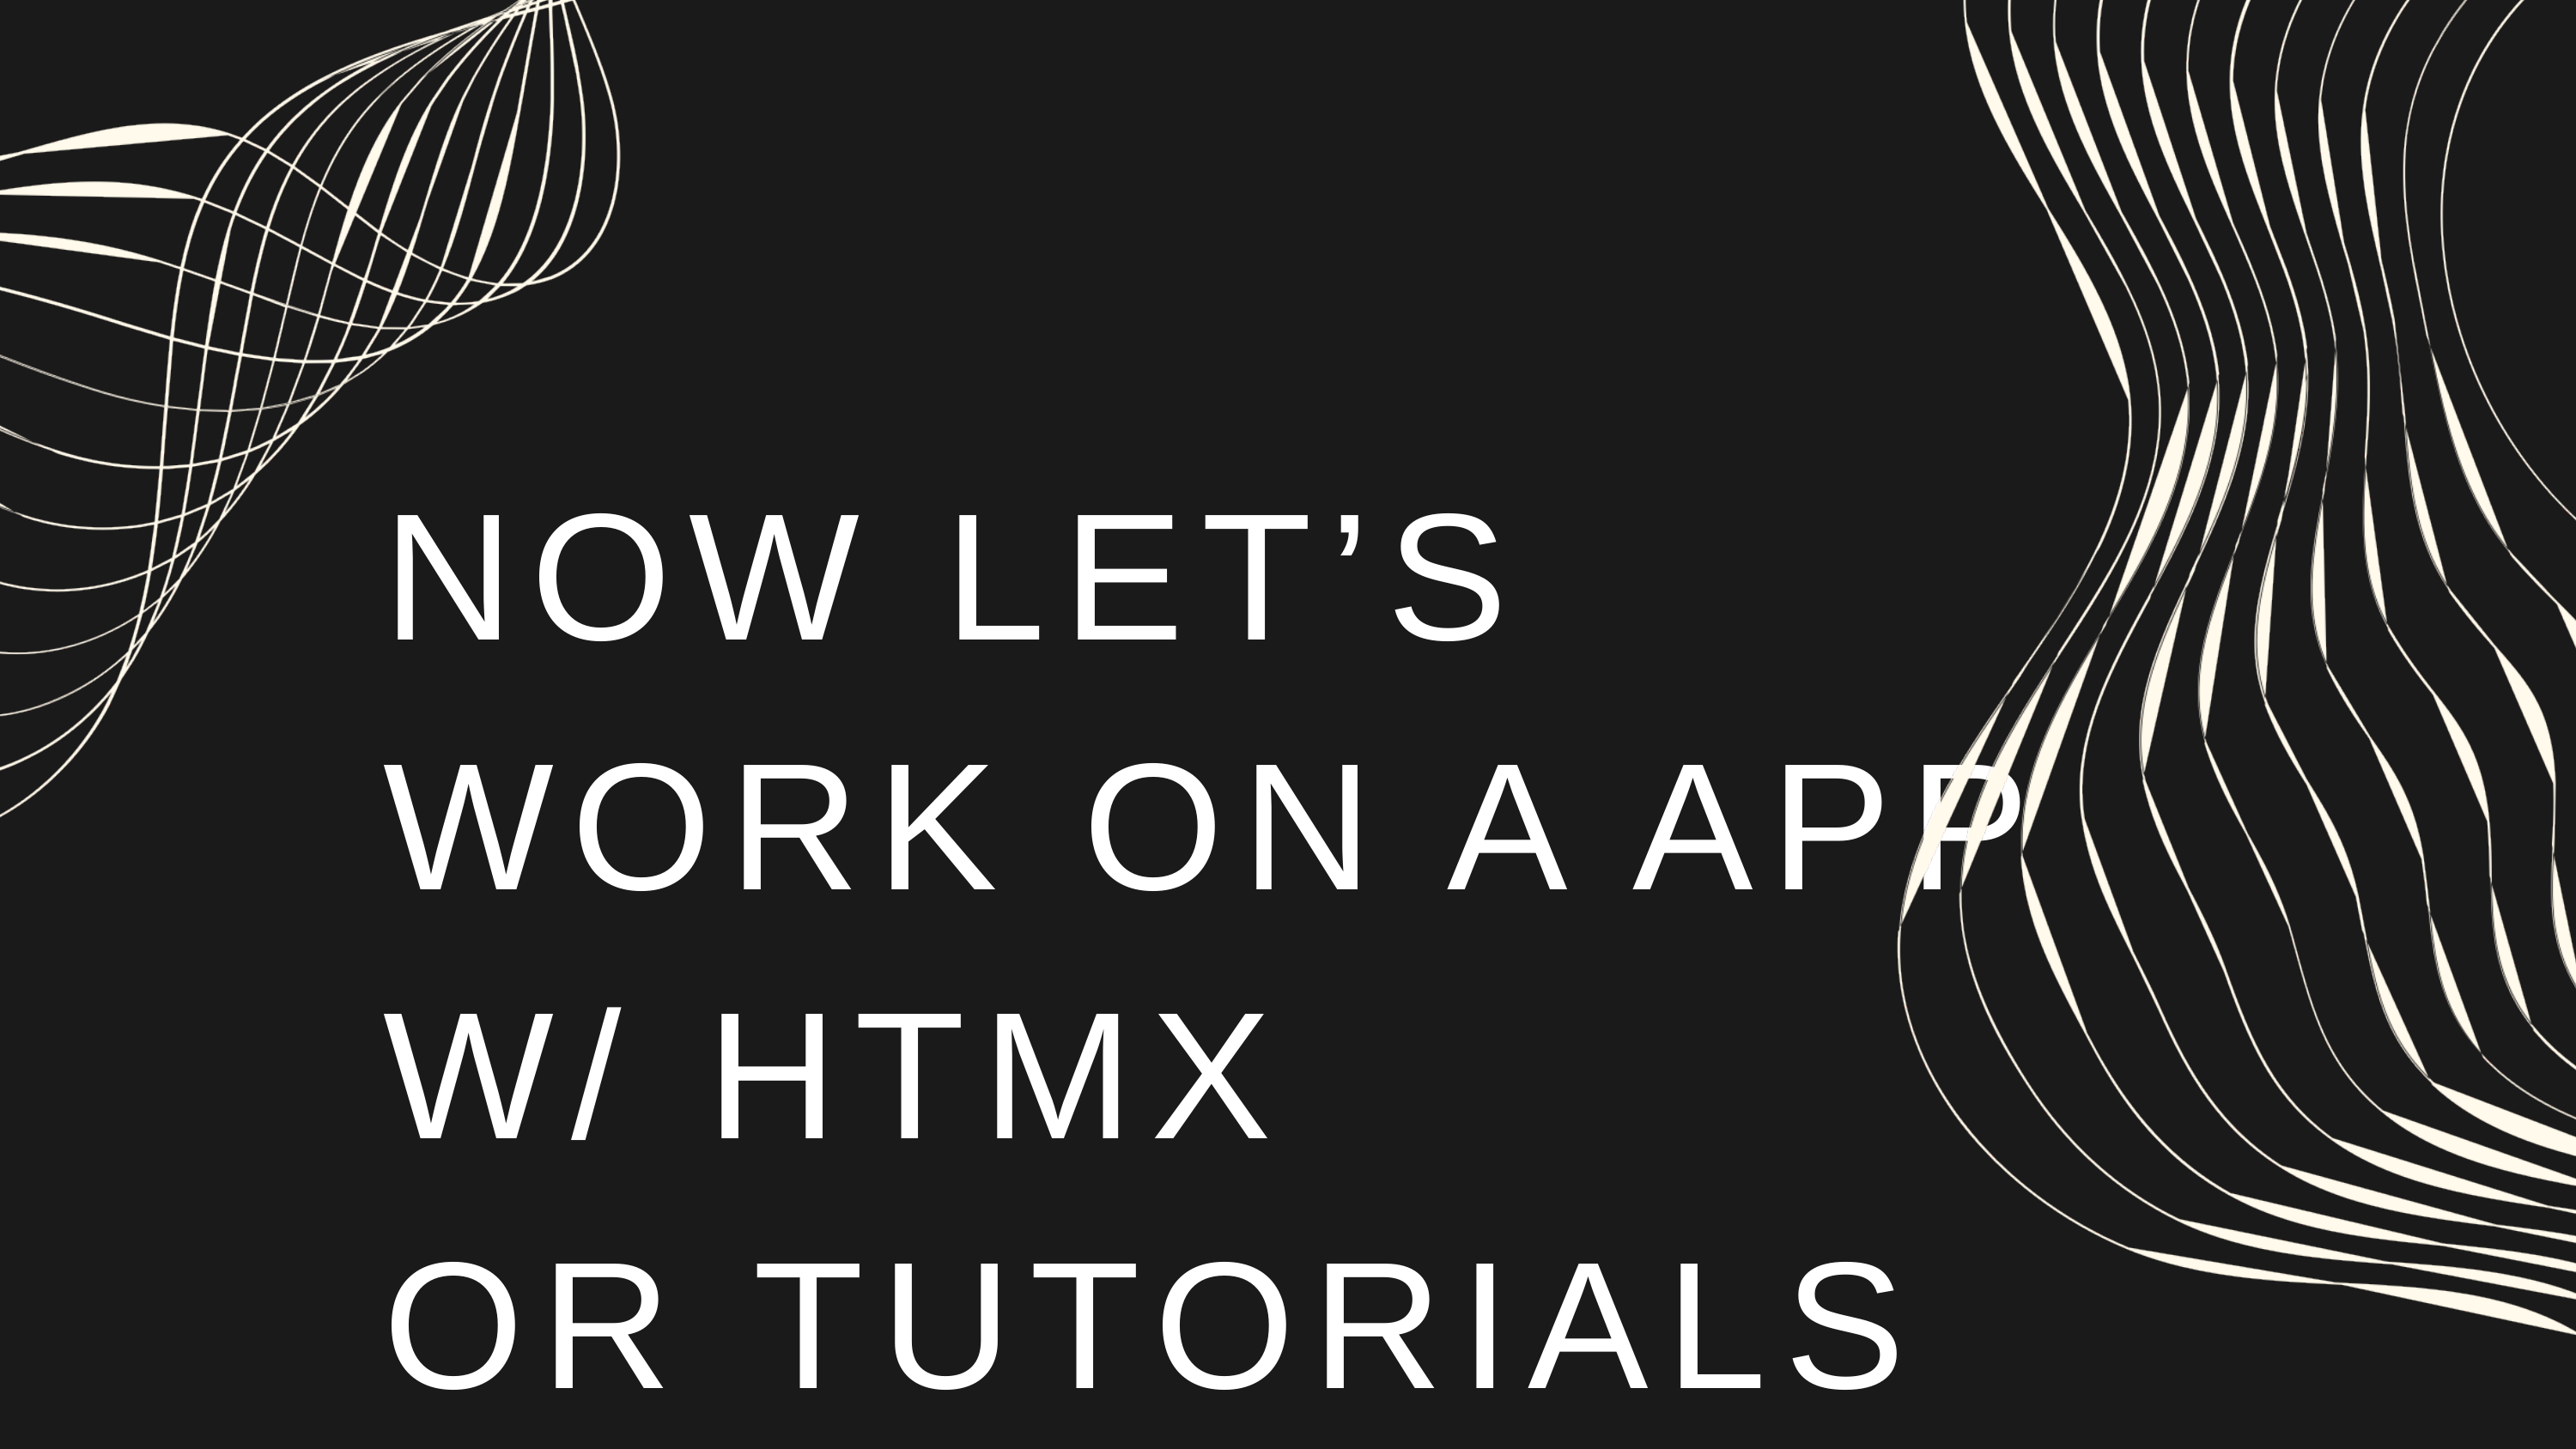

NOW LET’S WORK ON A APP W/ HTMX
OR TUTORIALS